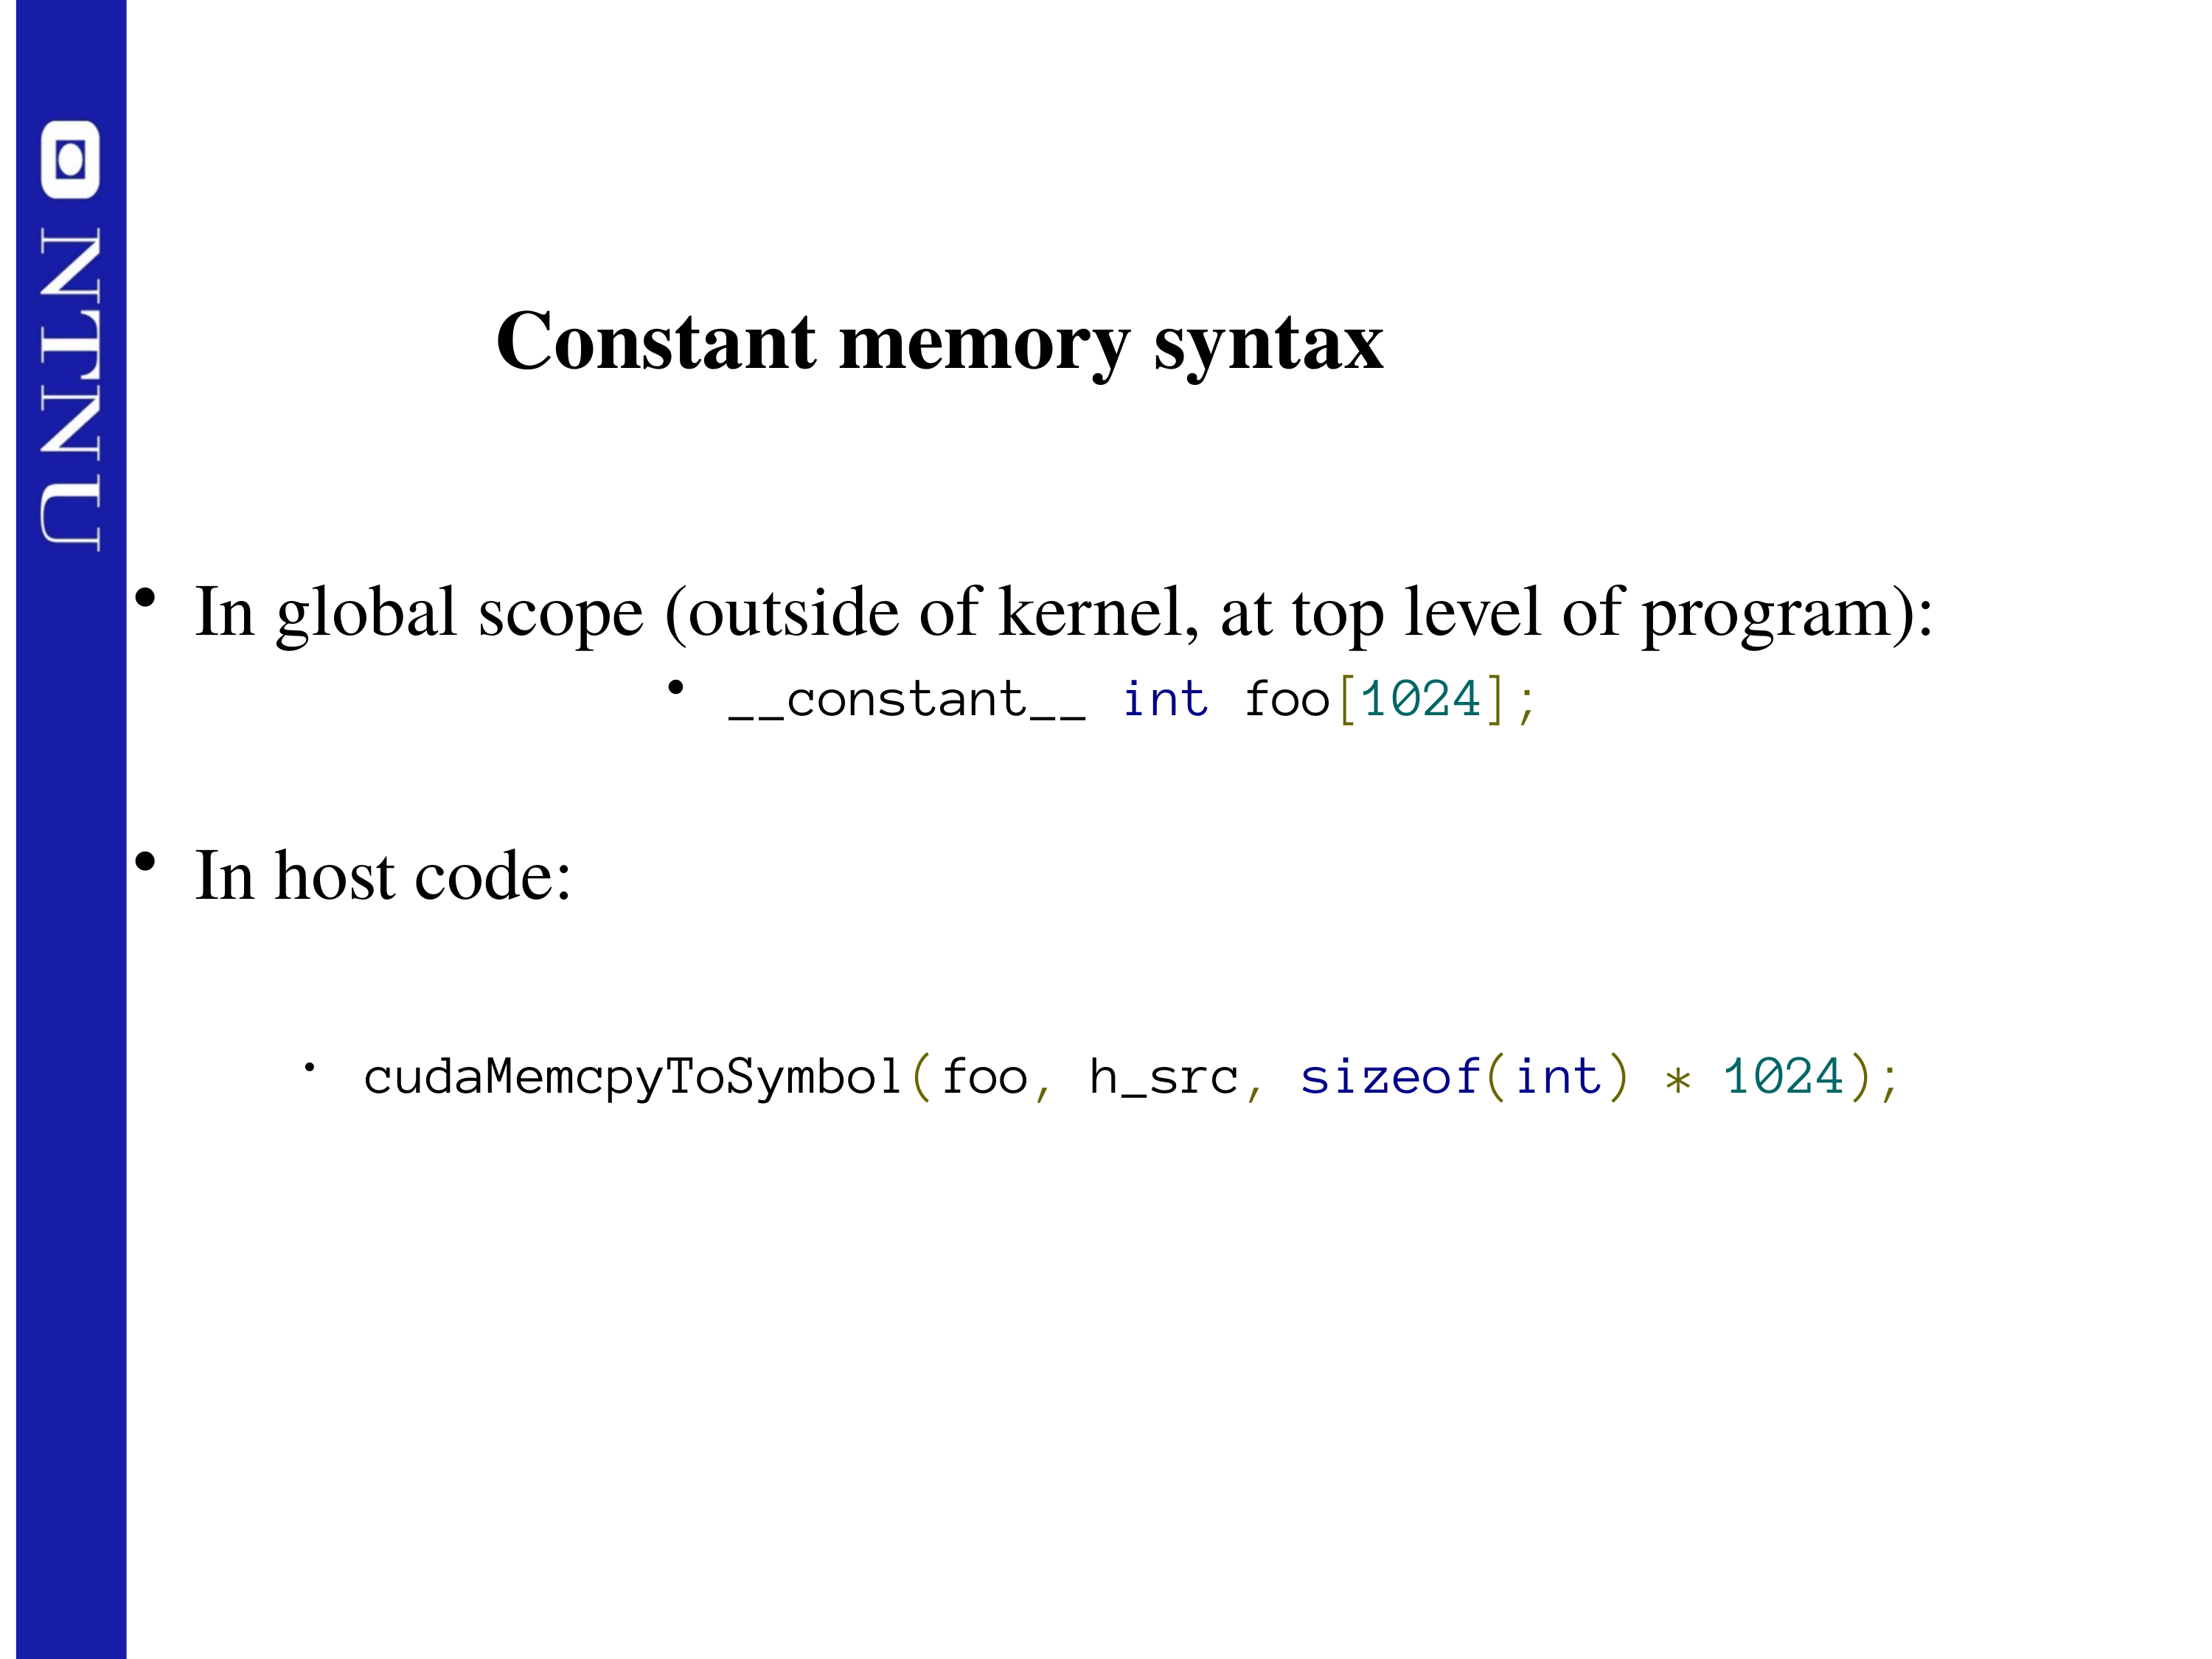

# Constant memory syntax
In global scope (outside of kernel, at top level of program):
__constant__ int foo[1024];

In host code:

cudaMemcpyToSymbol(foo, h_src, sizeof(int) * 1024);

84